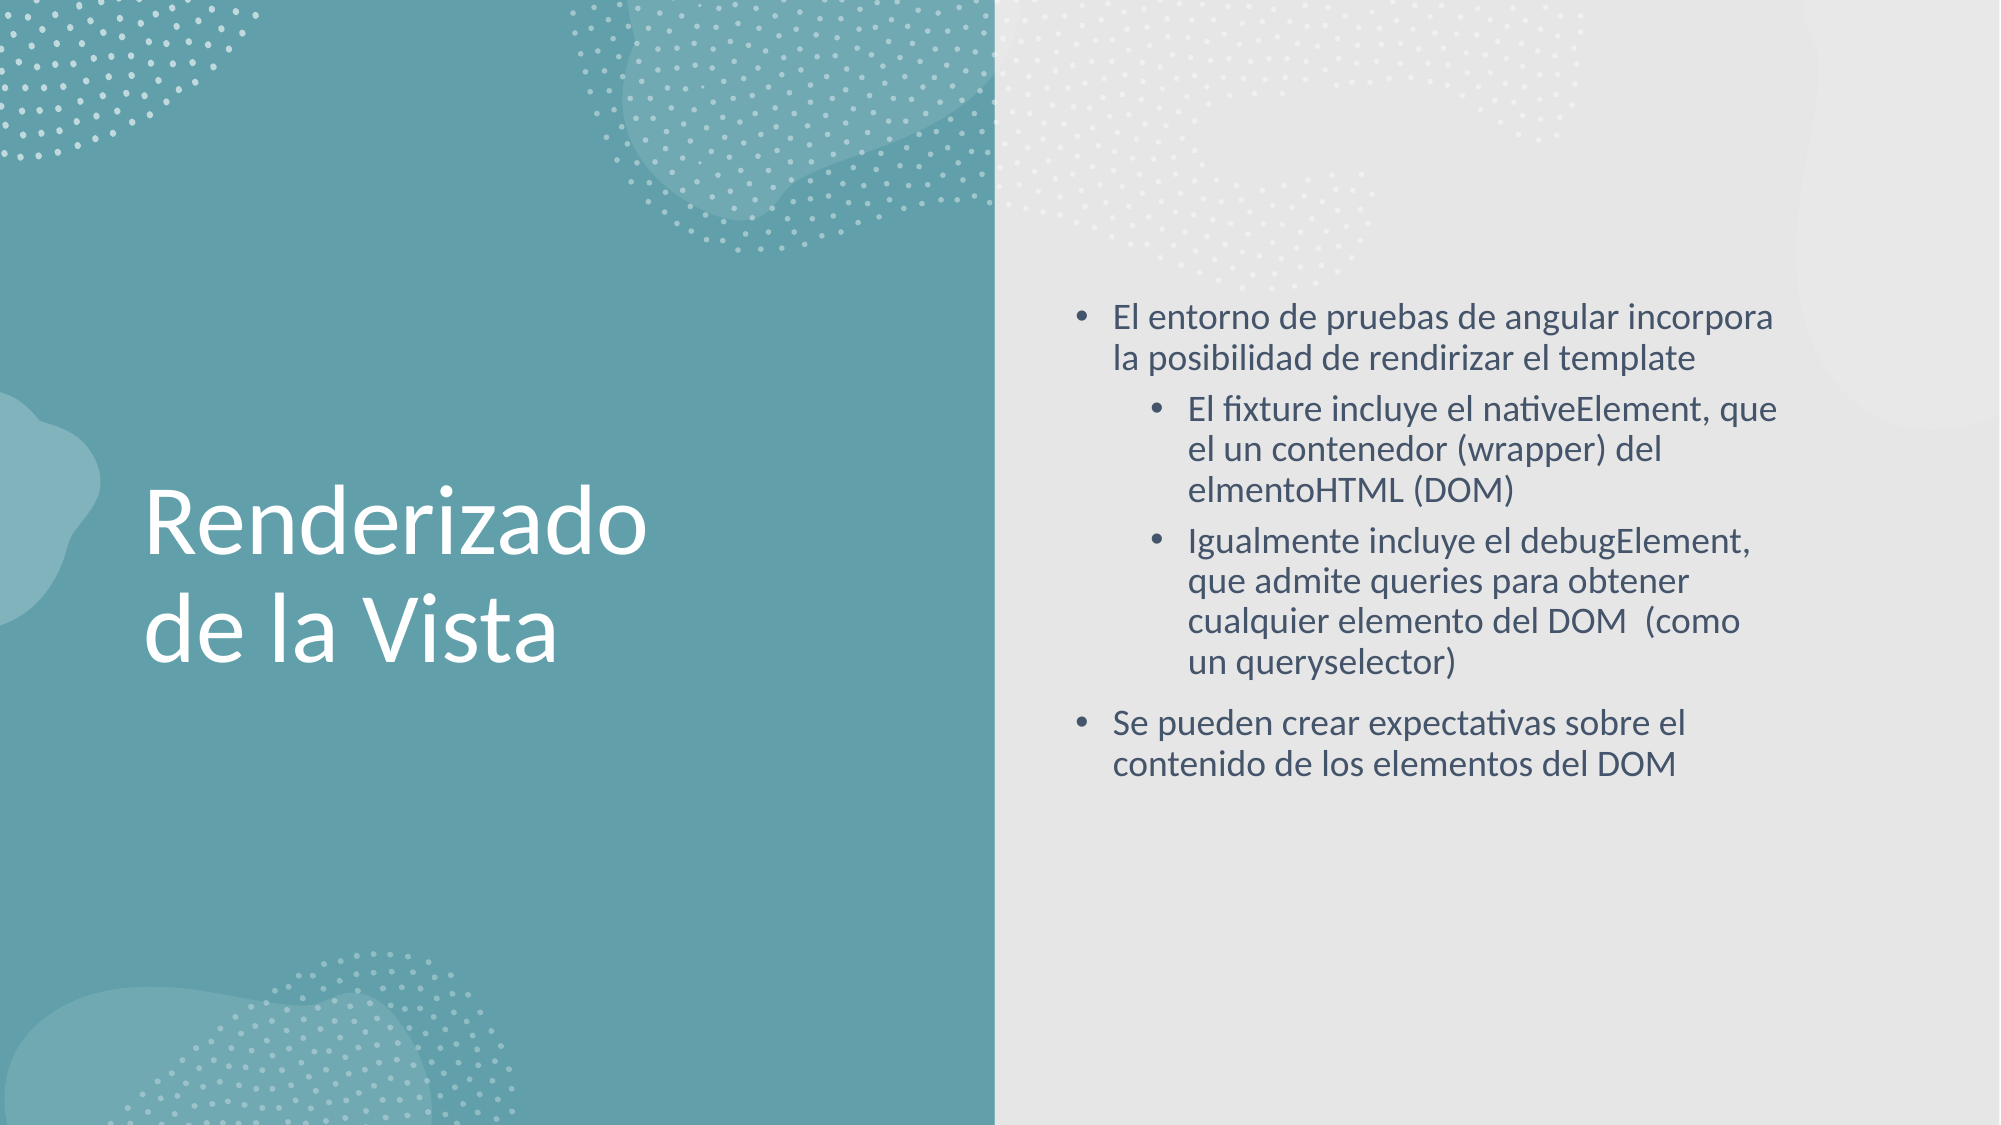

El entorno de pruebas de angular incorpora la posibilidad de rendirizar el template
El fixture incluye el nativeElement, que el un contenedor (wrapper) del elmentoHTML (DOM)
Igualmente incluye el debugElement, que admite queries para obtener cualquier elemento del DOM  (como un queryselector)
Se pueden crear expectativas sobre el contenido de los elementos del DOM

# Renderizado de la Vista